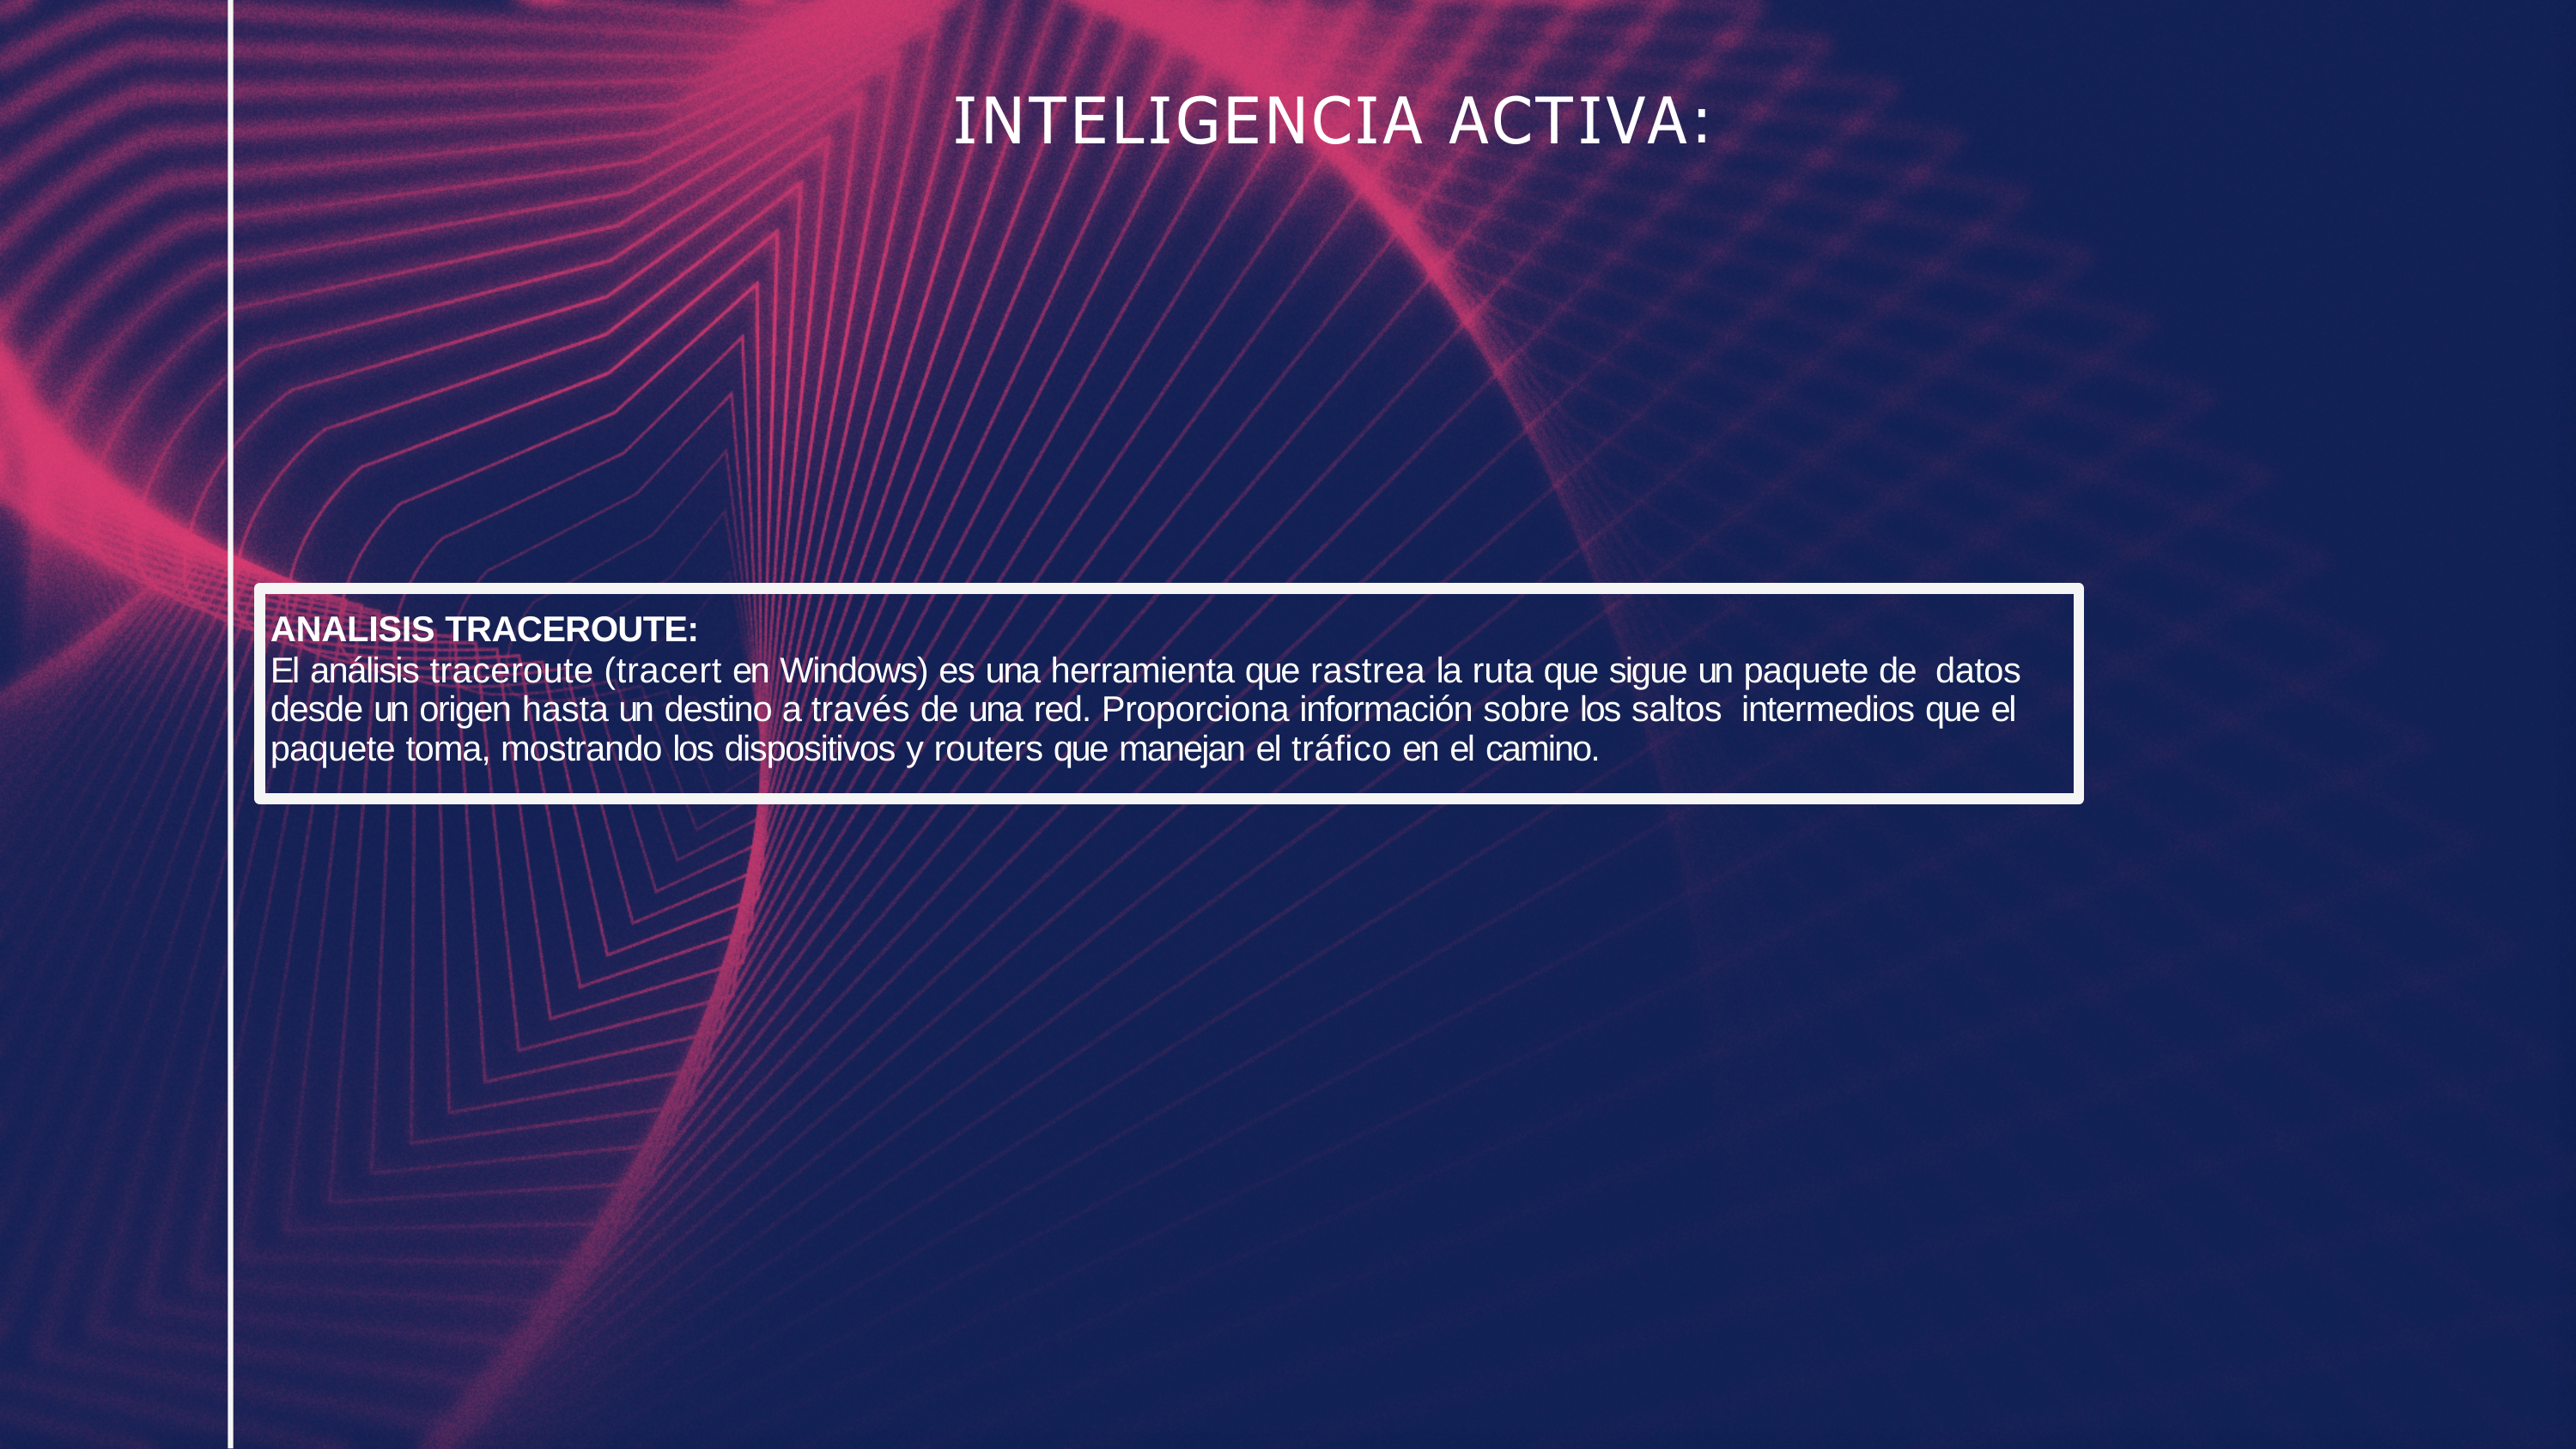

# INTELIGENCIA ACTIVA:

ANALISIS TRACEROUTE:
El análisis traceroute (tracert en Windows) es una herramienta que rastrea la ruta que sigue un paquete de  datos desde un origen hasta un destino a través de una red. Proporciona información sobre los saltos  intermedios que el paquete toma, mostrando los dispositivos y routers que manejan el tráfico en el camino.